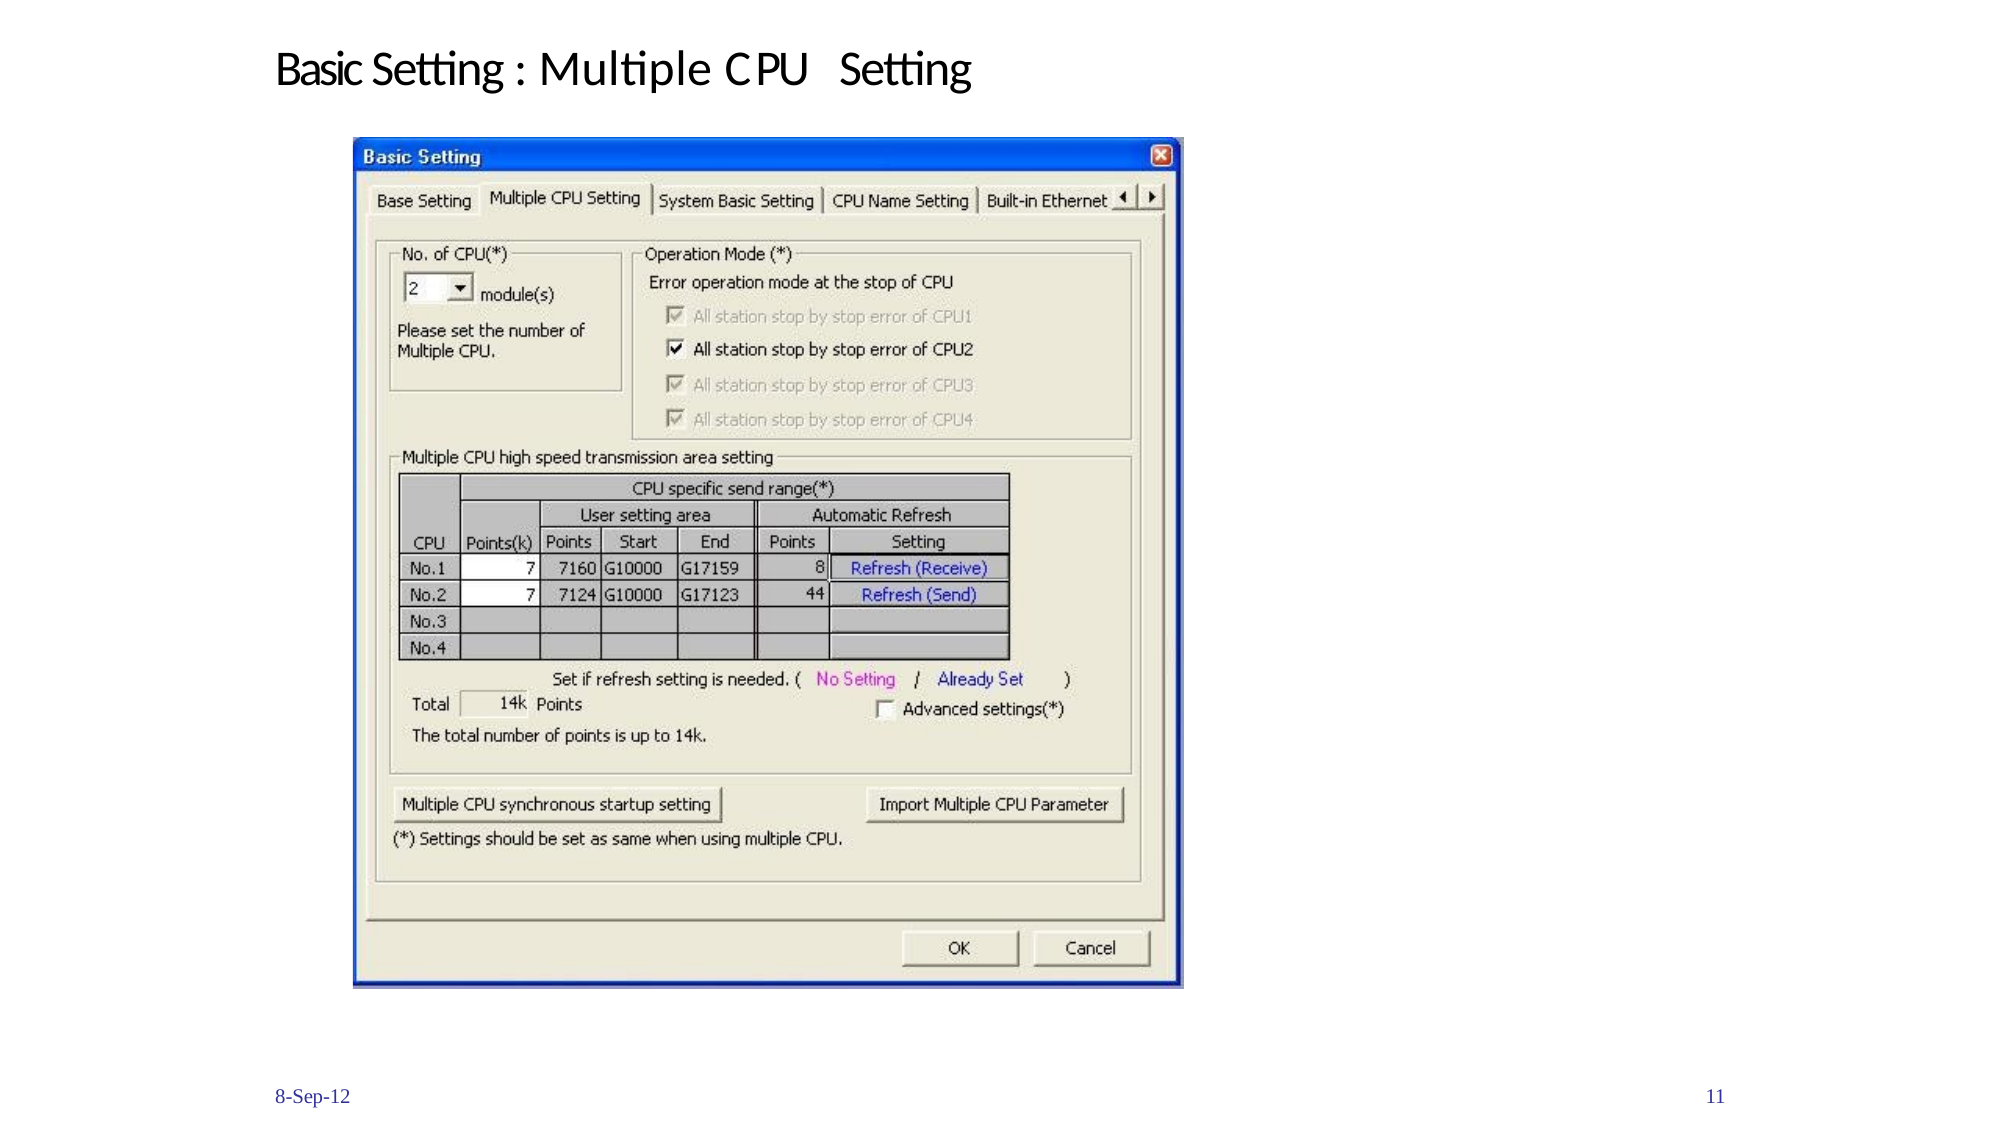

# Basic Setting : Multiple C P U       Setting

8-Sep-12
11